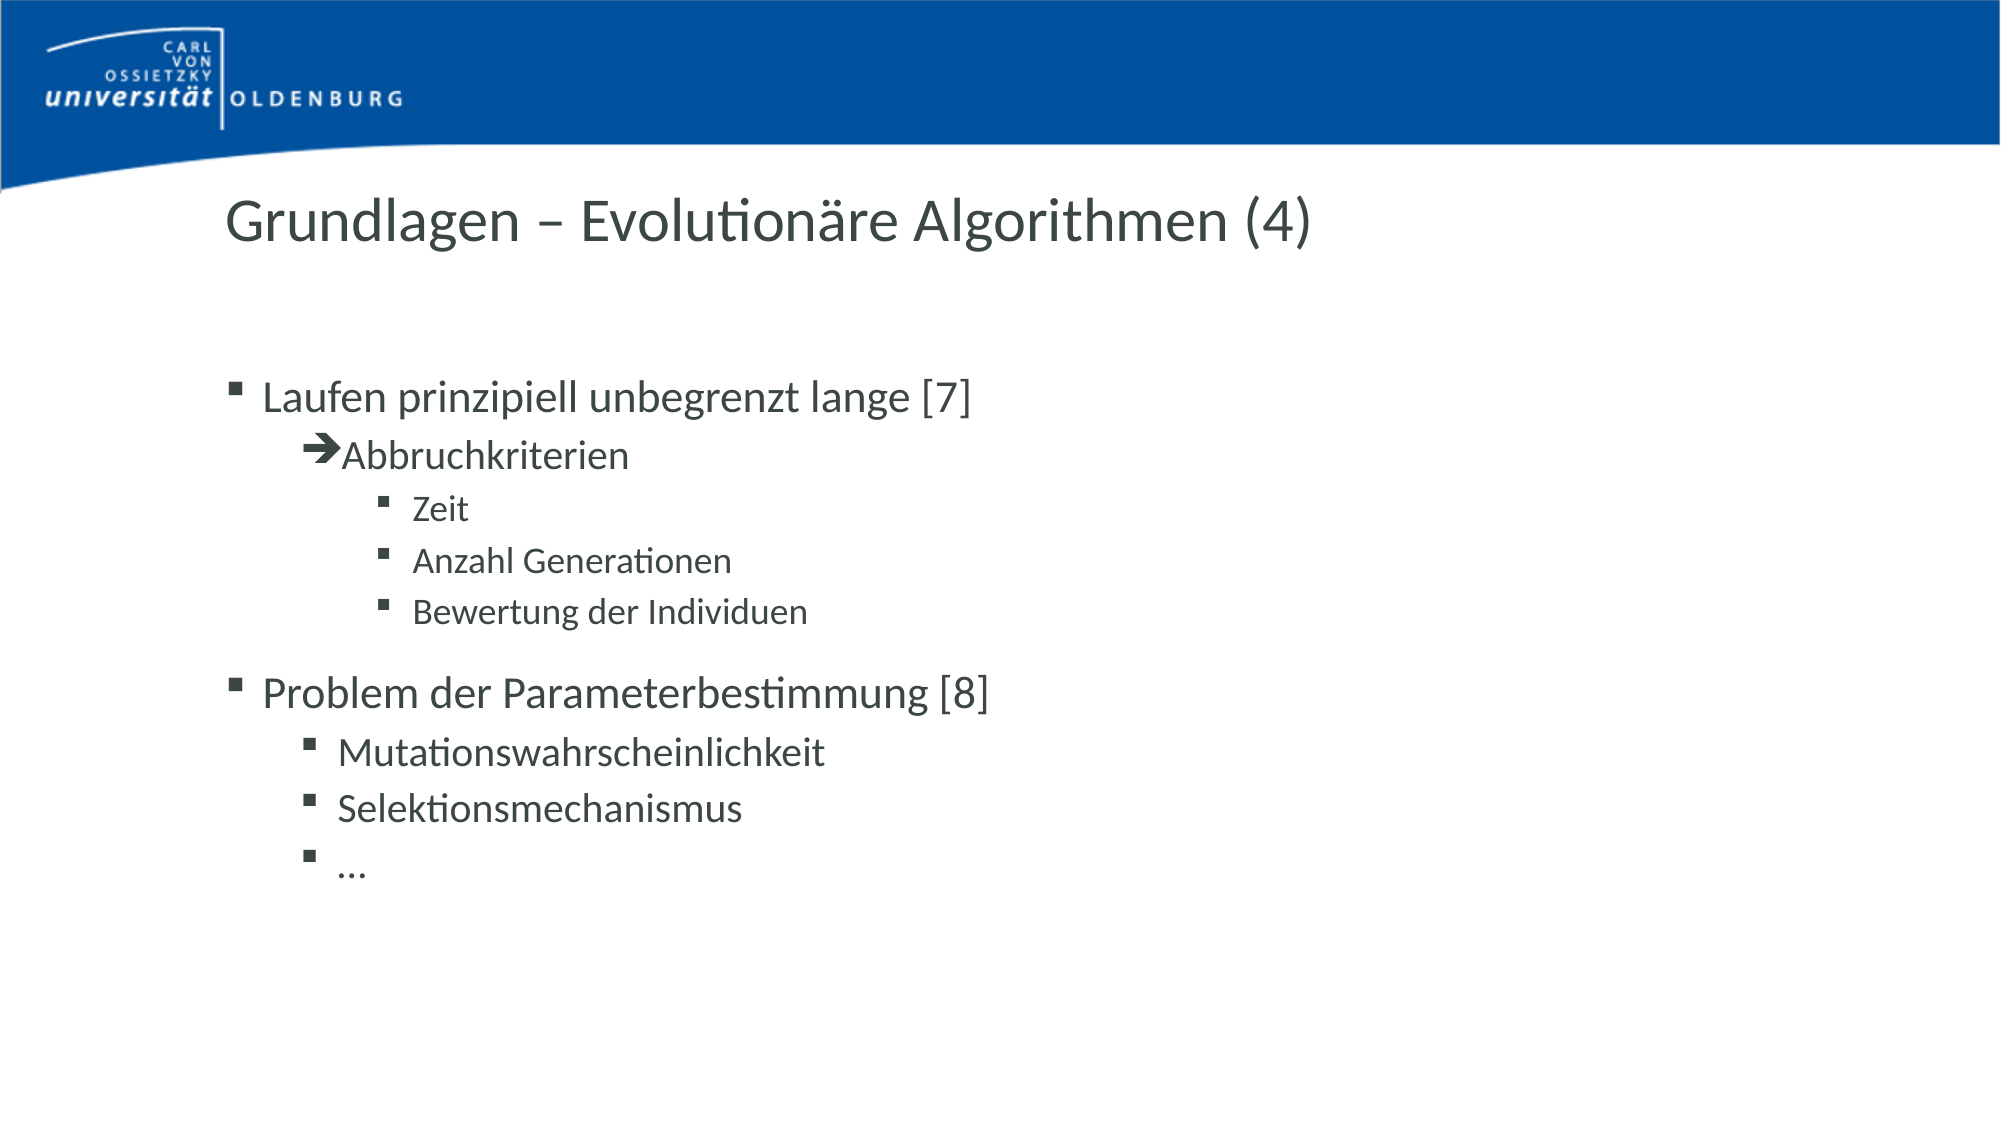

# Grundlagen – Evolutionäre Algorithmen (4)
Laufen prinzipiell unbegrenzt lange [7]
Abbruchkriterien
Zeit
Anzahl Generationen
Bewertung der Individuen
Problem der Parameterbestimmung [8]
Mutationswahrscheinlichkeit
Selektionsmechanismus
…

Bachelorarbeit von Eike Stein - Gutachter: Dr. Marco Grawunder, Cornelius Ludmann
11